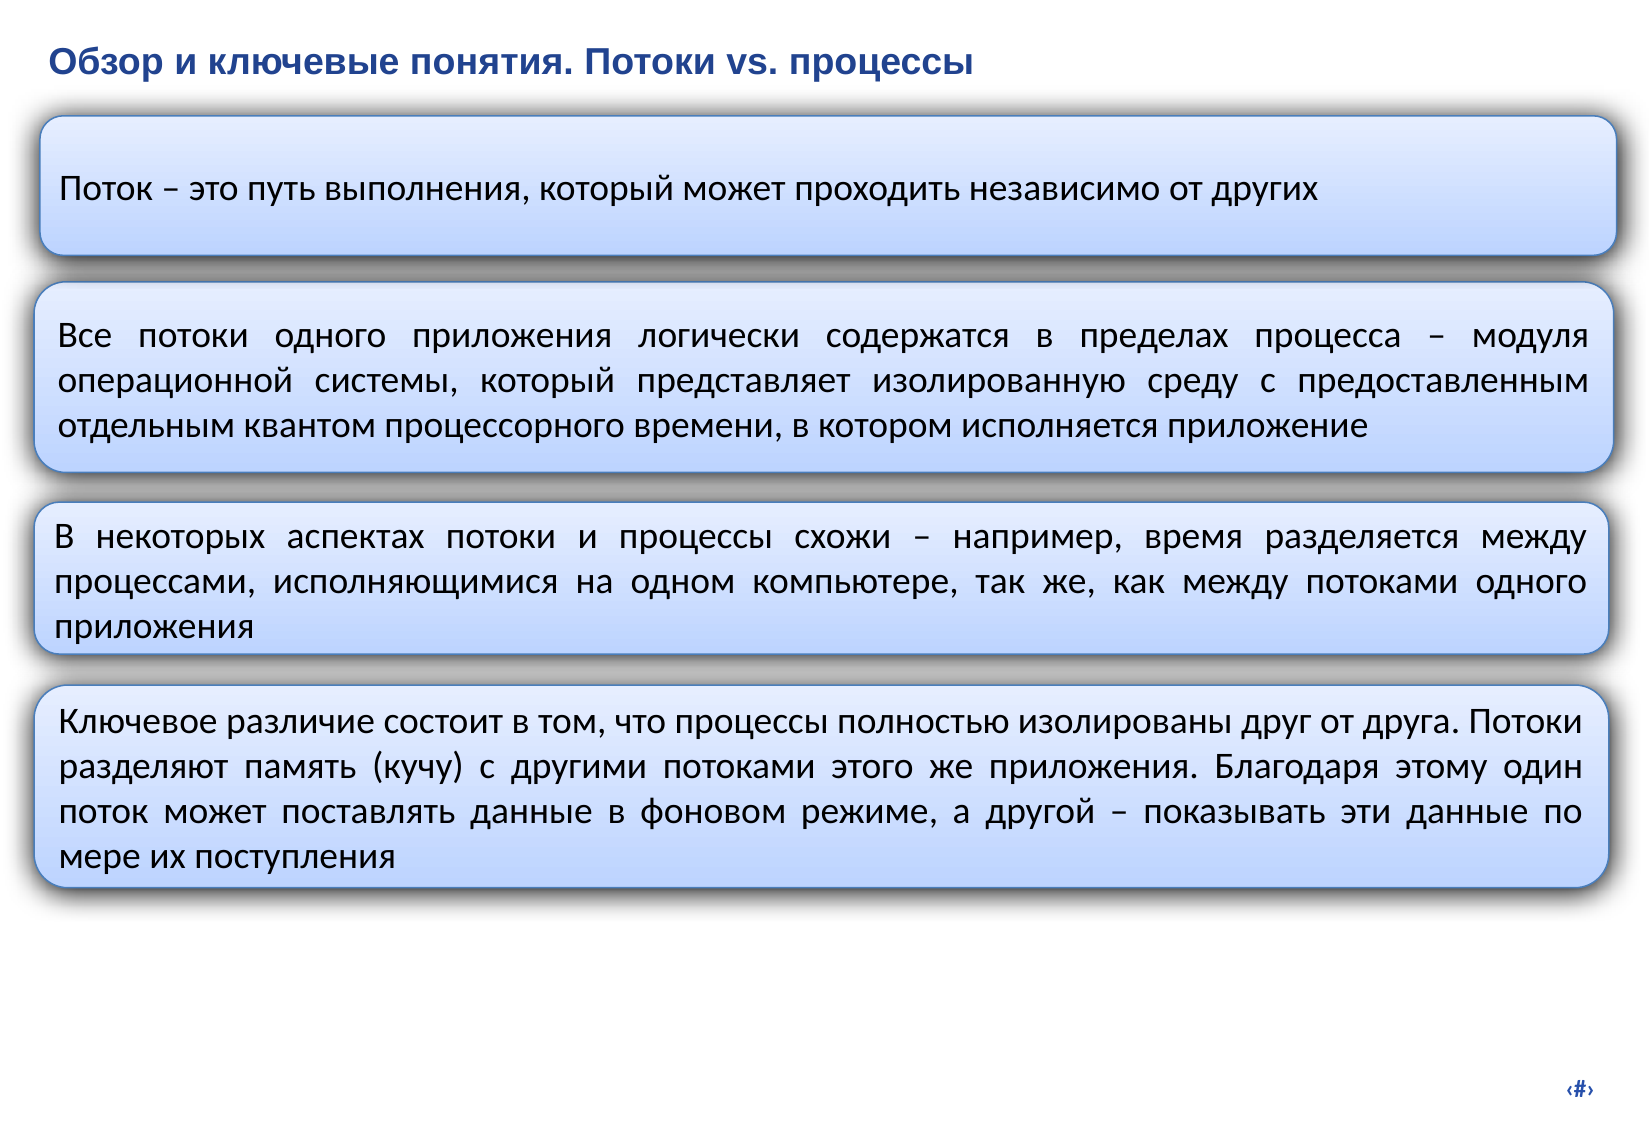

# Обзор и ключевые понятия. Потоки vs. процессы

Поток – это путь выполнения, который может проходить независимо от других

Все потоки одного приложения логически содержатся в пределах процесса – модуля операционной системы, который представляет изолированную среду с предоставленным отдельным квантом процессорного времени, в котором исполняется приложение
В некоторых аспектах потоки и процессы схожи – например, время разделяется между процессами, исполняющимися на одном компьютере, так же, как между потоками одного приложения

Ключевое различие состоит в том, что процессы полностью изолированы друг от друга. Потоки разделяют память (кучу) с другими потоками этого же приложения. Благодаря этому один поток может поставлять данные в фоновом режиме, а другой – показывать эти данные по мере их поступления